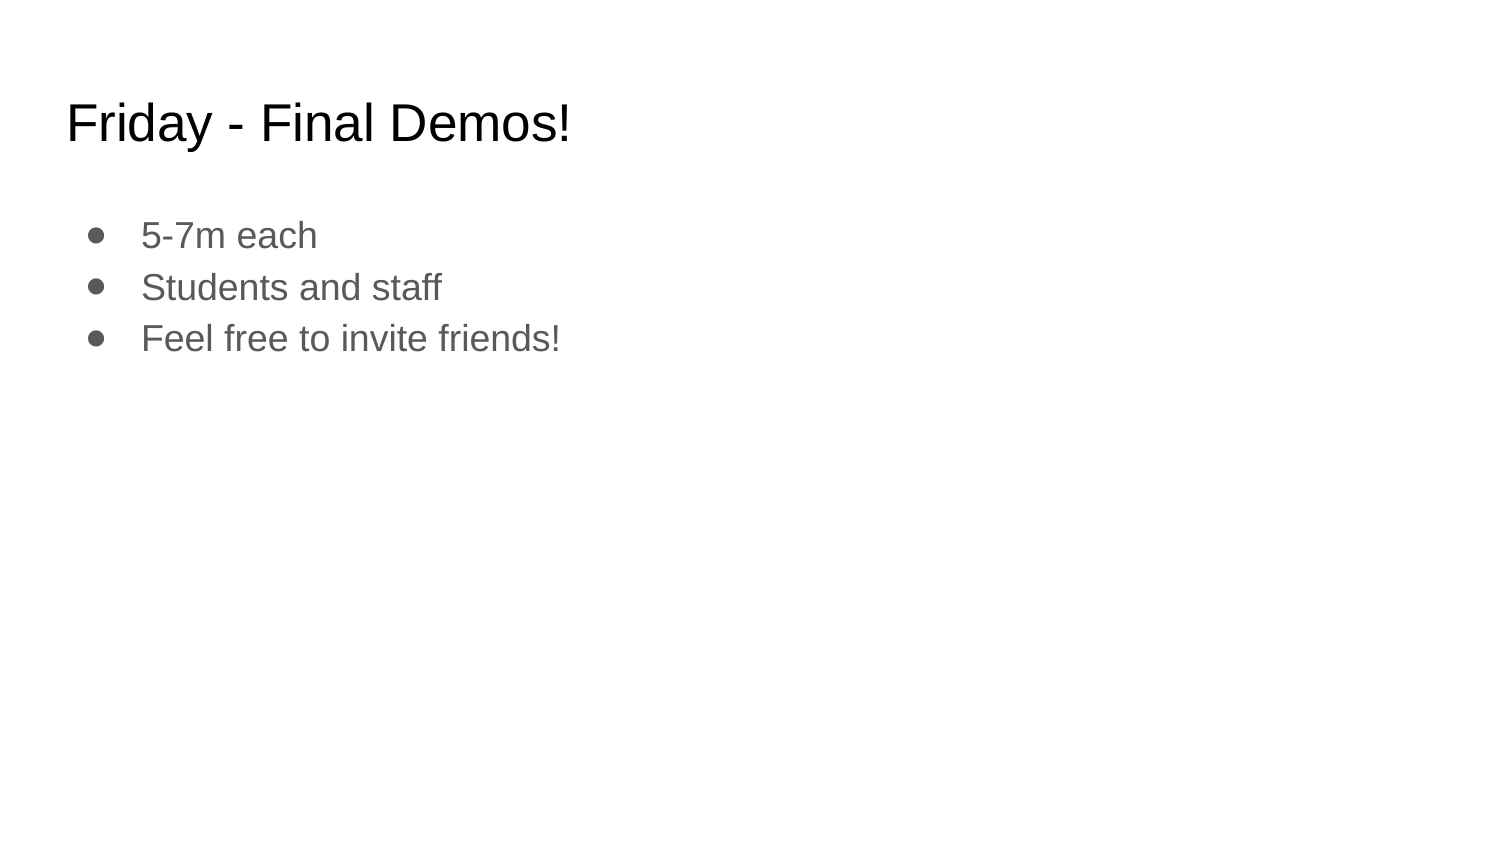

# Friday - Final Demos!
5-7m each
Students and staff
Feel free to invite friends!